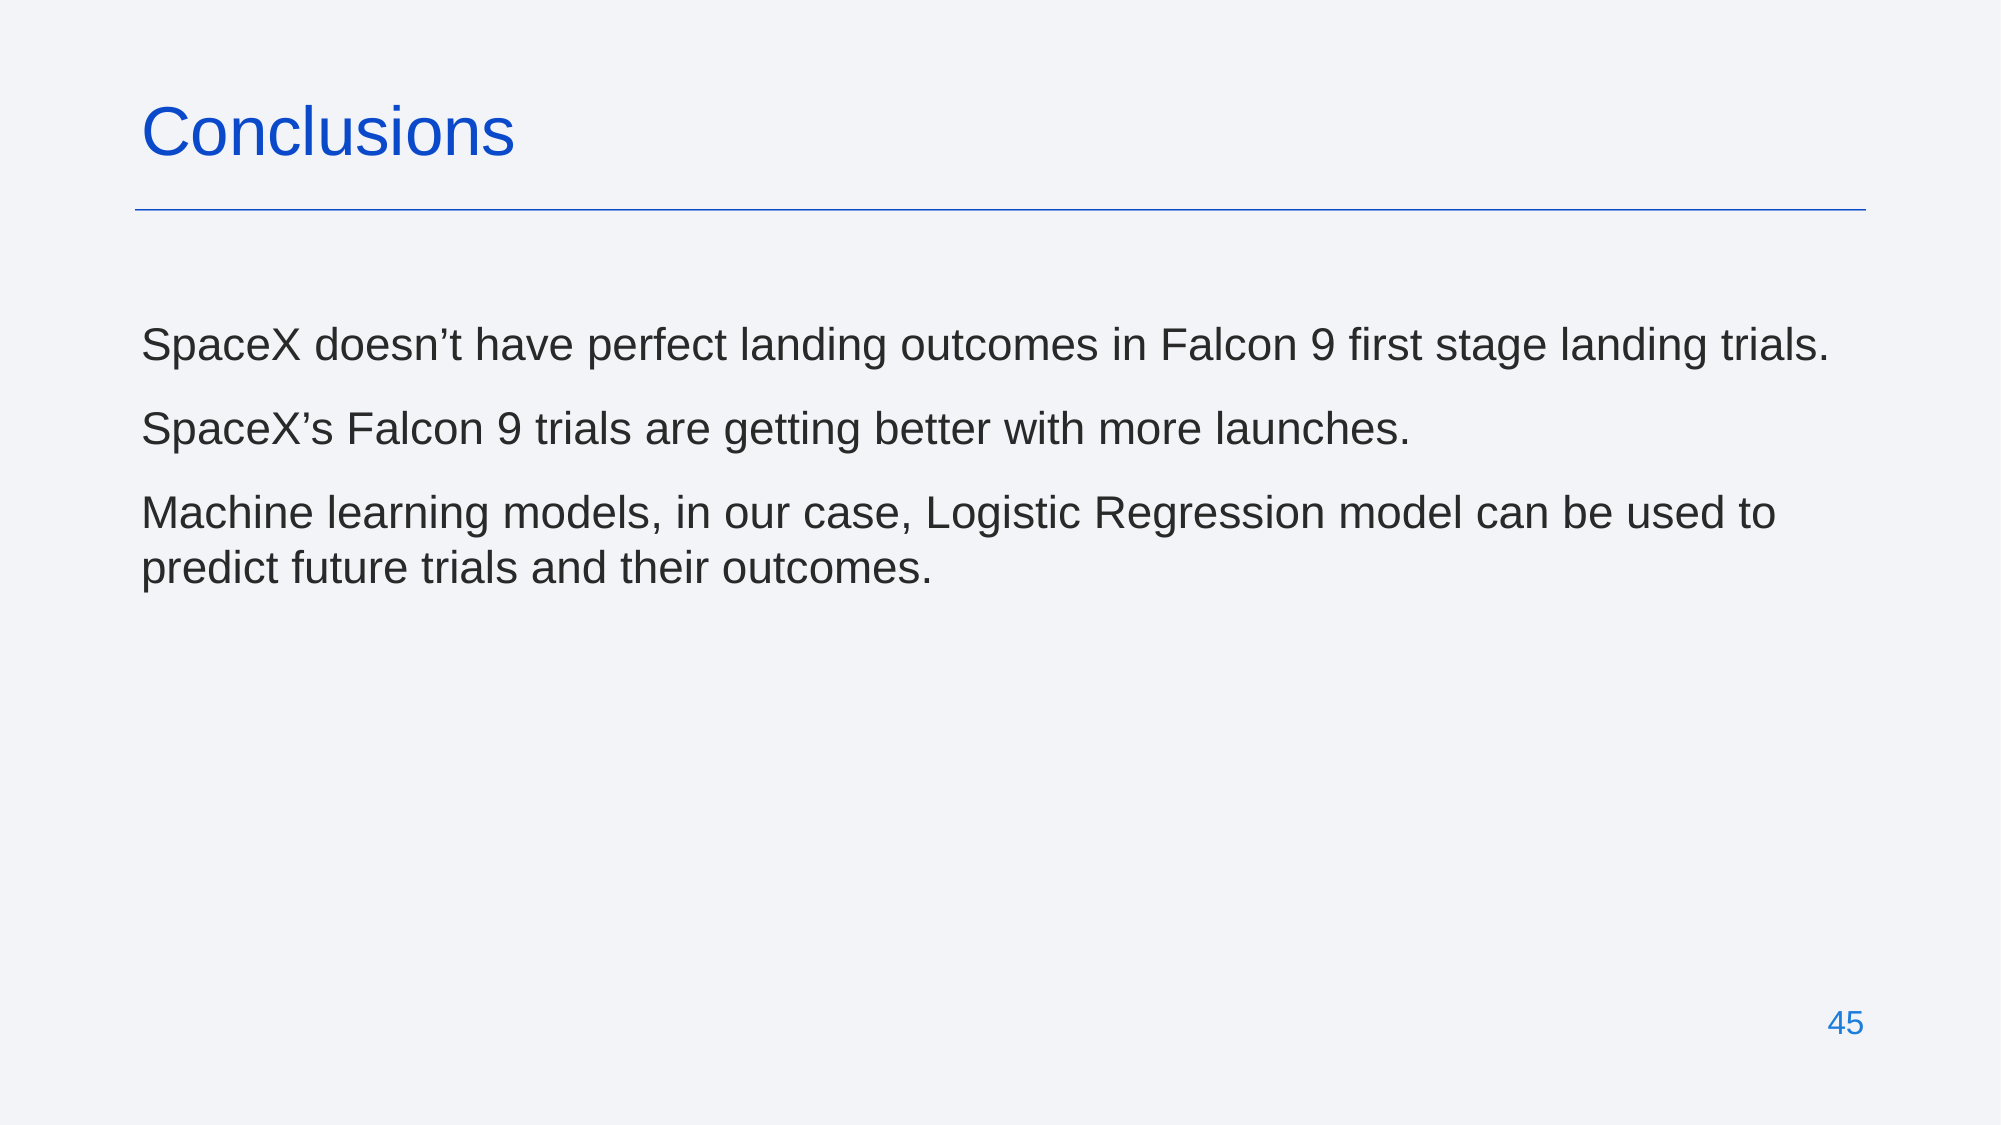

Conclusions
SpaceX doesn’t have perfect landing outcomes in Falcon 9 first stage landing trials.
SpaceX’s Falcon 9 trials are getting better with more launches.
Machine learning models, in our case, Logistic Regression model can be used to predict future trials and their outcomes.
45